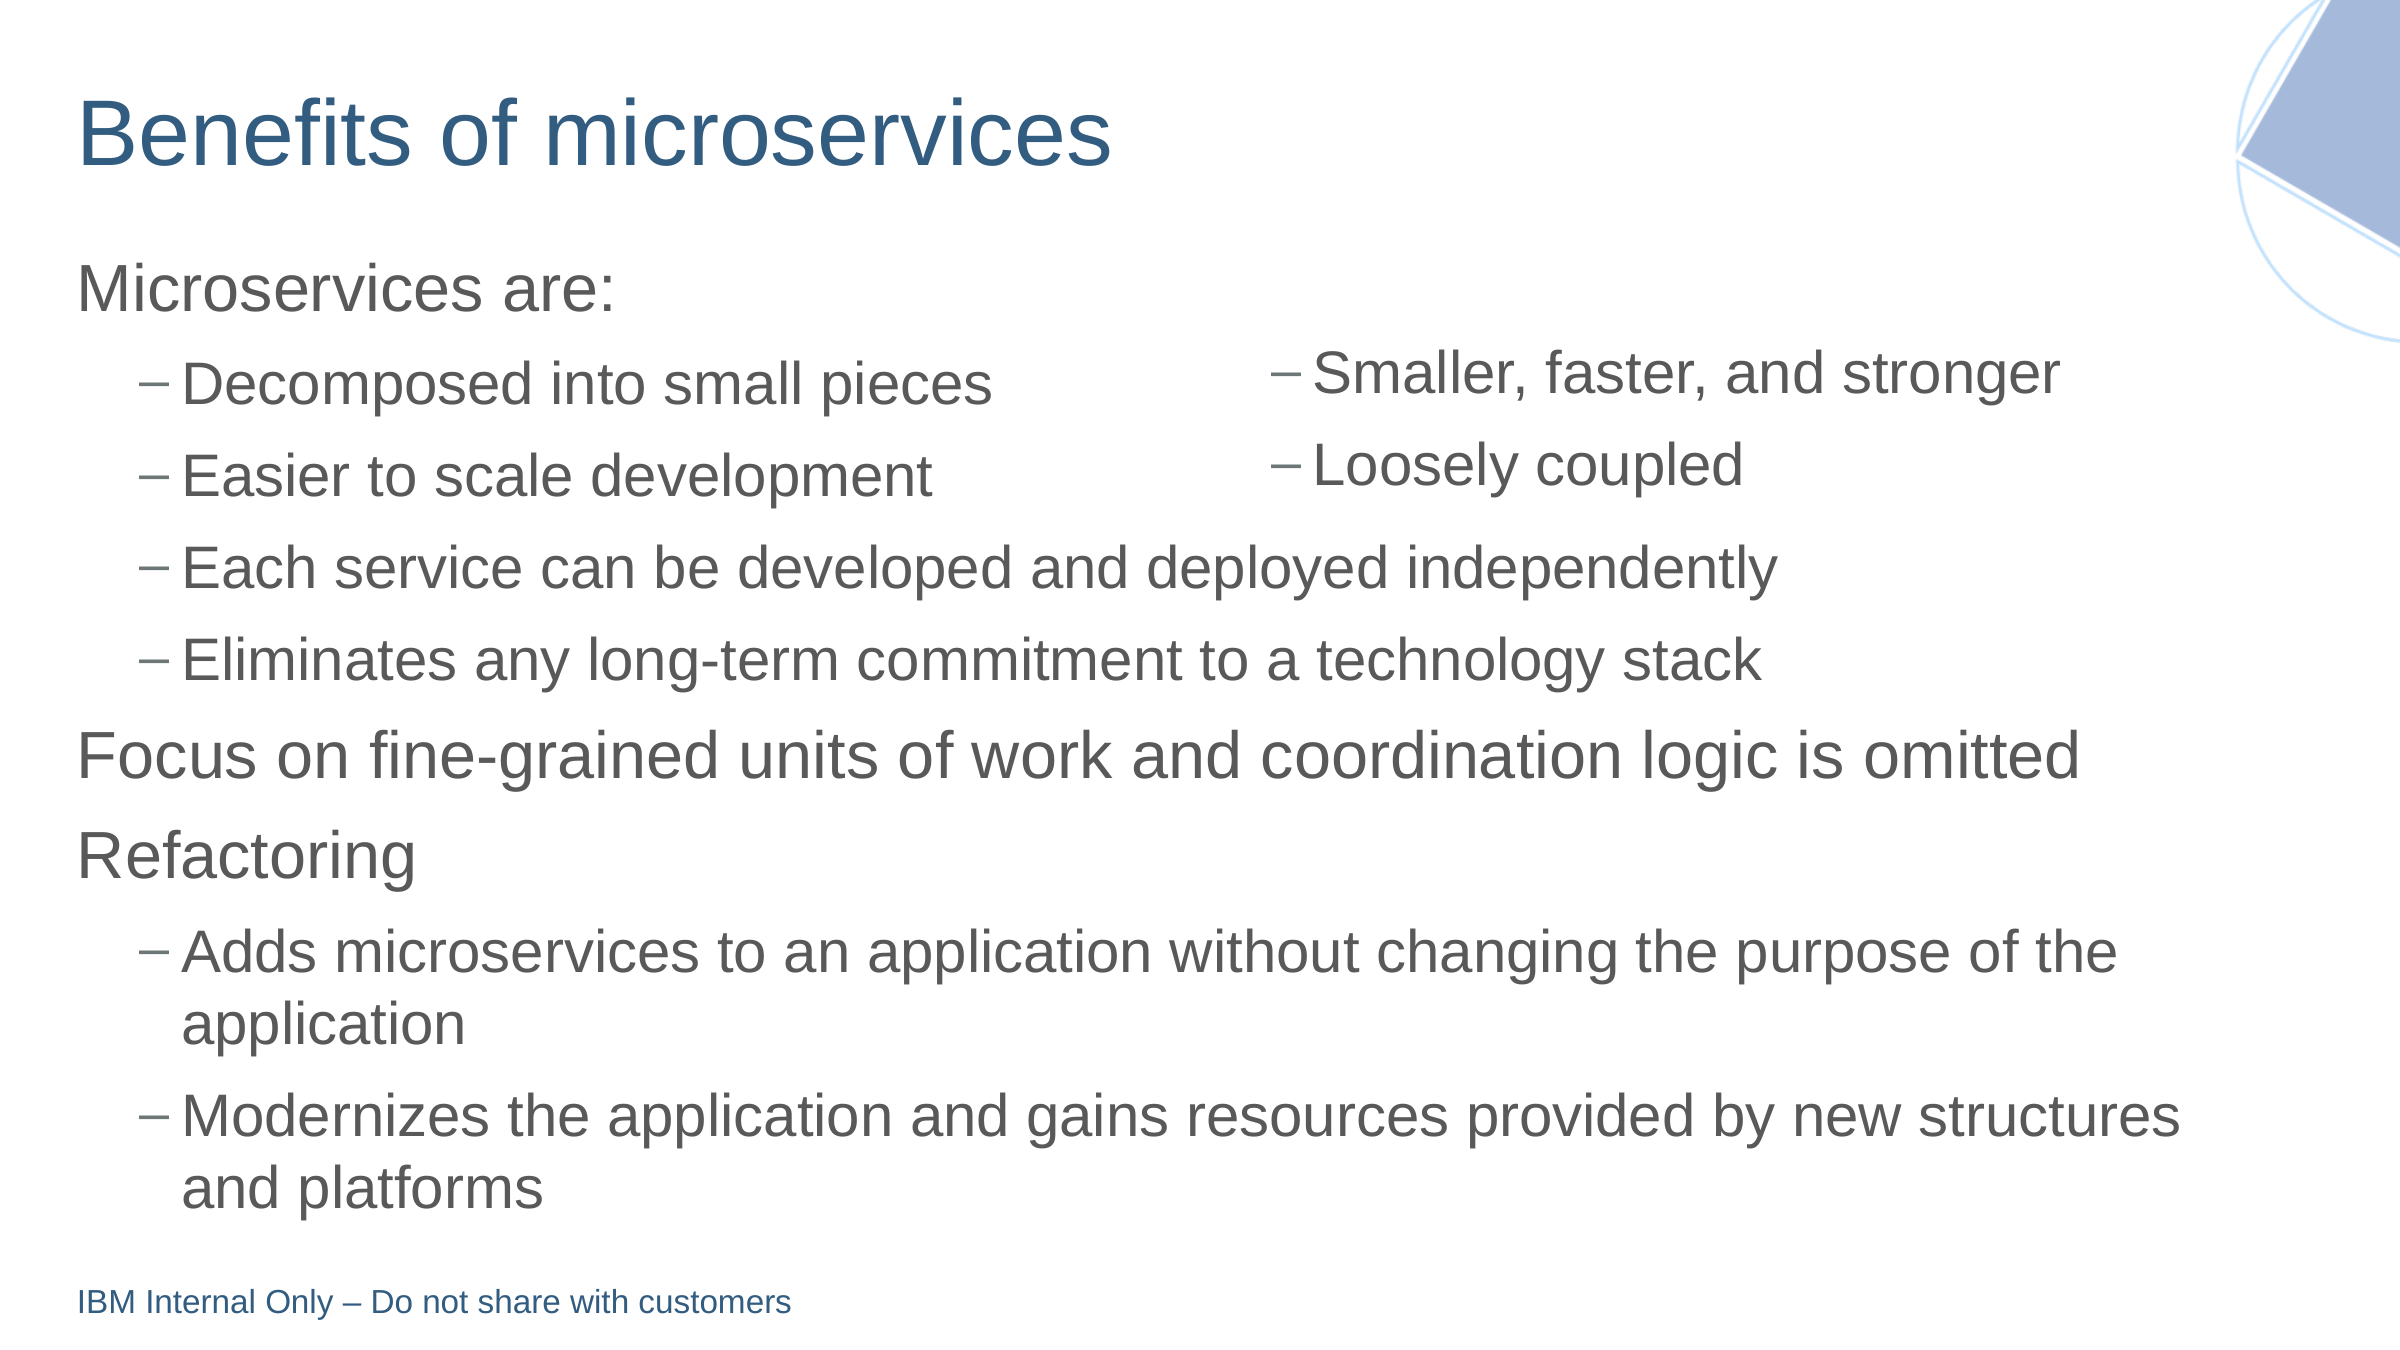

# Benefits of microservices
Microservices are:
Decomposed into small pieces
Easier to scale development
Each service can be developed and deployed independently
Eliminates any long-term commitment to a technology stack
Focus on fine-grained units of work and coordination logic is omitted
Refactoring
Adds microservices to an application without changing the purpose of the application
Modernizes the application and gains resources provided by new structures and platforms

Smaller, faster, and stronger
Loosely coupled